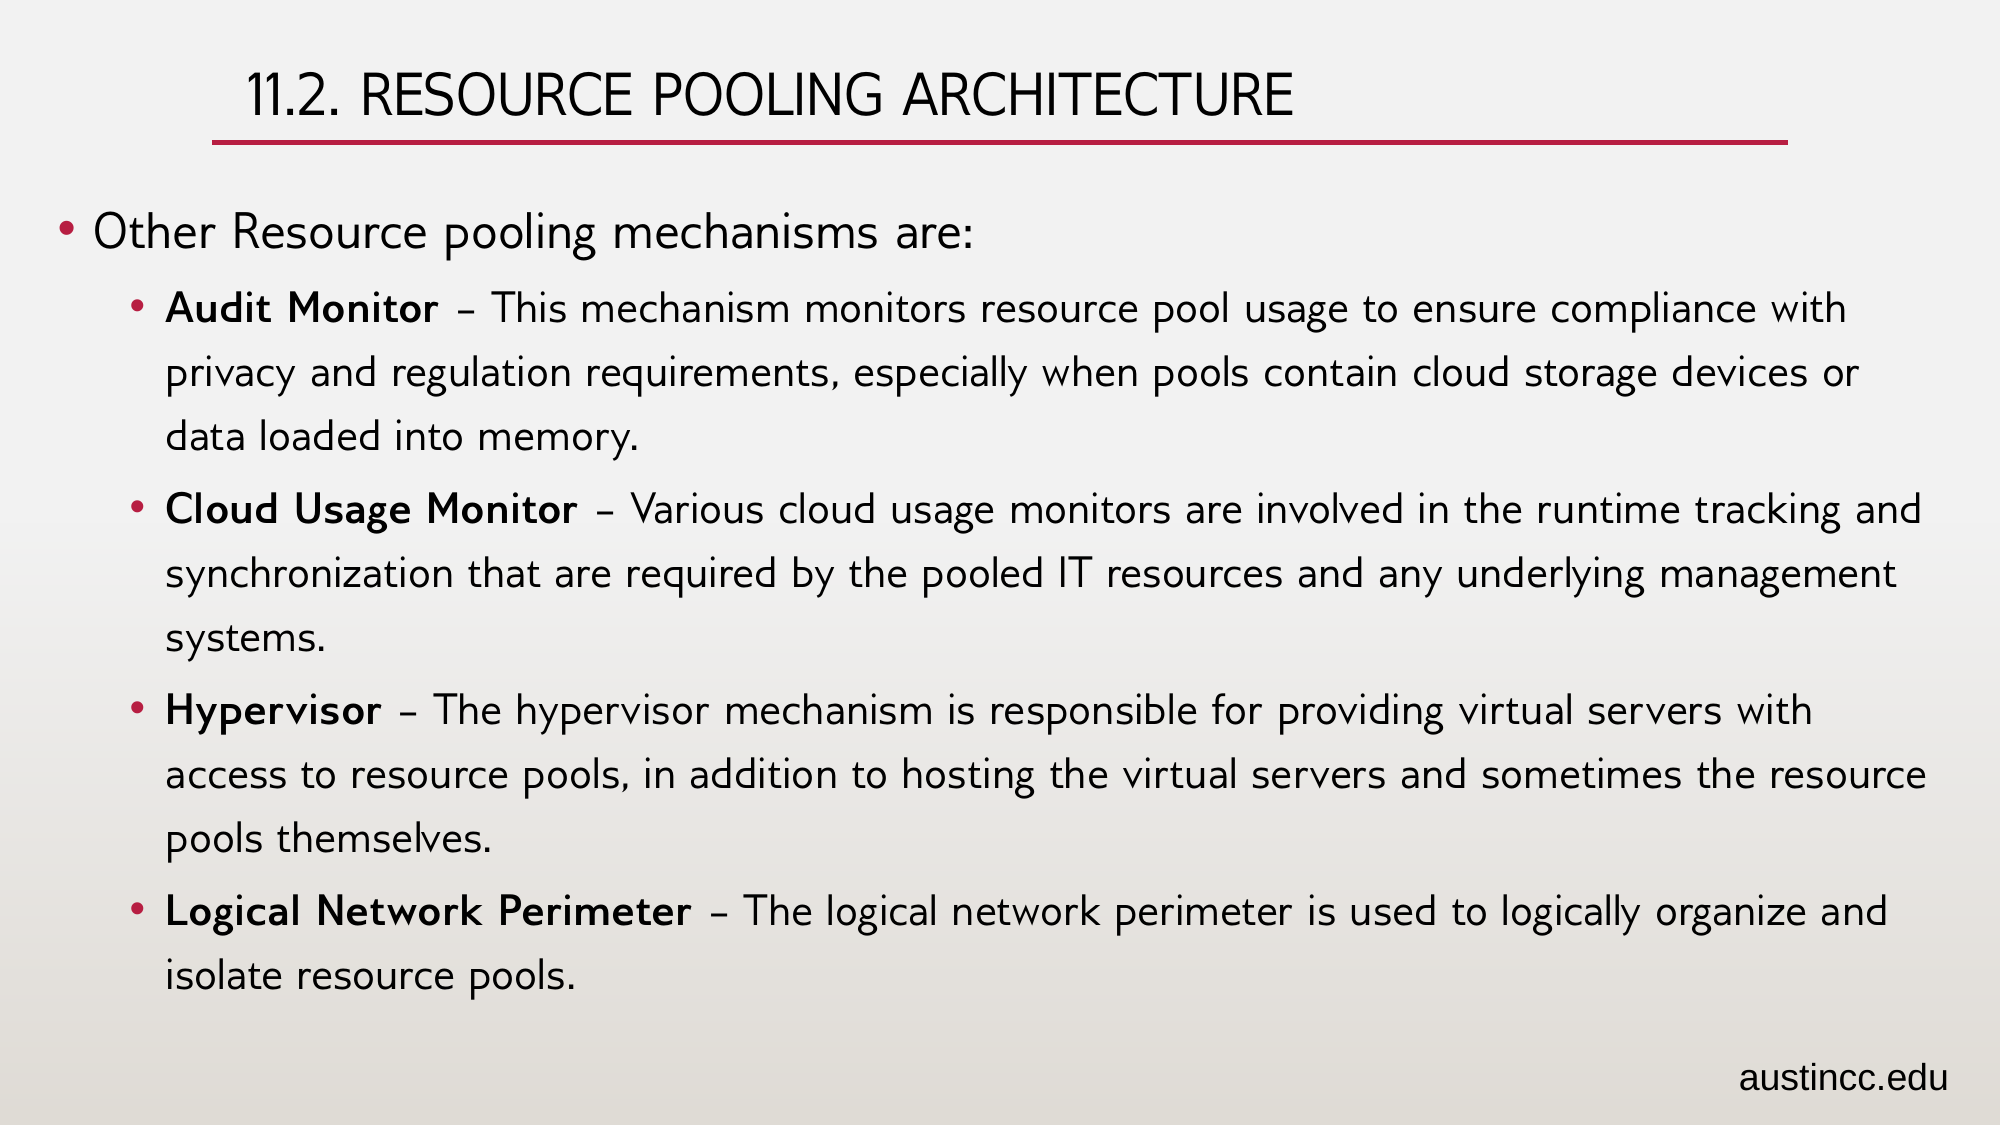

# 11.2. Resource Pooling Architecture
Other Resource pooling mechanisms are:
Audit Monitor – This mechanism monitors resource pool usage to ensure compliance with privacy and regulation requirements, especially when pools contain cloud storage devices or data loaded into memory.
Cloud Usage Monitor – Various cloud usage monitors are involved in the runtime tracking and synchronization that are required by the pooled IT resources and any underlying management systems.
Hypervisor – The hypervisor mechanism is responsible for providing virtual servers with access to resource pools, in addition to hosting the virtual servers and sometimes the resource pools themselves.
Logical Network Perimeter – The logical network perimeter is used to logically organize and isolate resource pools.